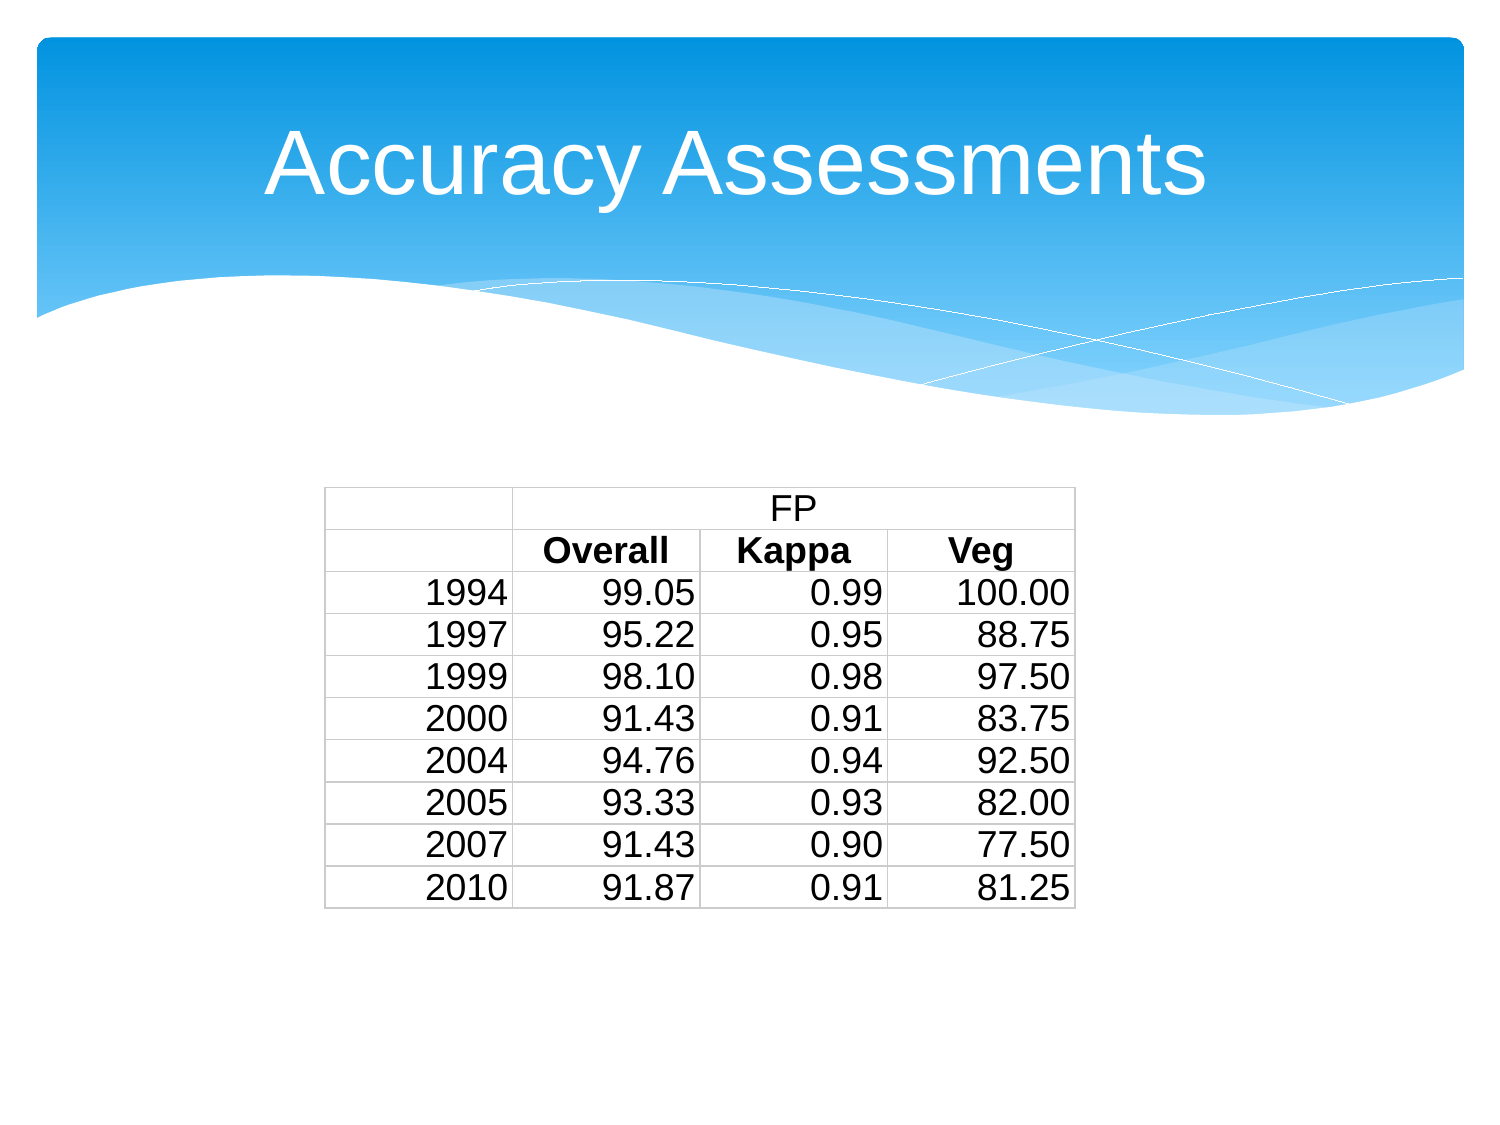

# Accuracy Assessments
|  | FP |  |  |
| --- | --- | --- | --- |
|  | Overall | Kappa | Veg |
| 1994 | 99.05 | 0.99 | 100.00 |
| 1997 | 95.22 | 0.95 | 88.75 |
| 1999 | 98.10 | 0.98 | 97.50 |
| 2000 | 91.43 | 0.91 | 83.75 |
| 2004 | 94.76 | 0.94 | 92.50 |
| 2005 | 93.33 | 0.93 | 82.00 |
| 2007 | 91.43 | 0.90 | 77.50 |
| 2010 | 91.87 | 0.91 | 81.25 |